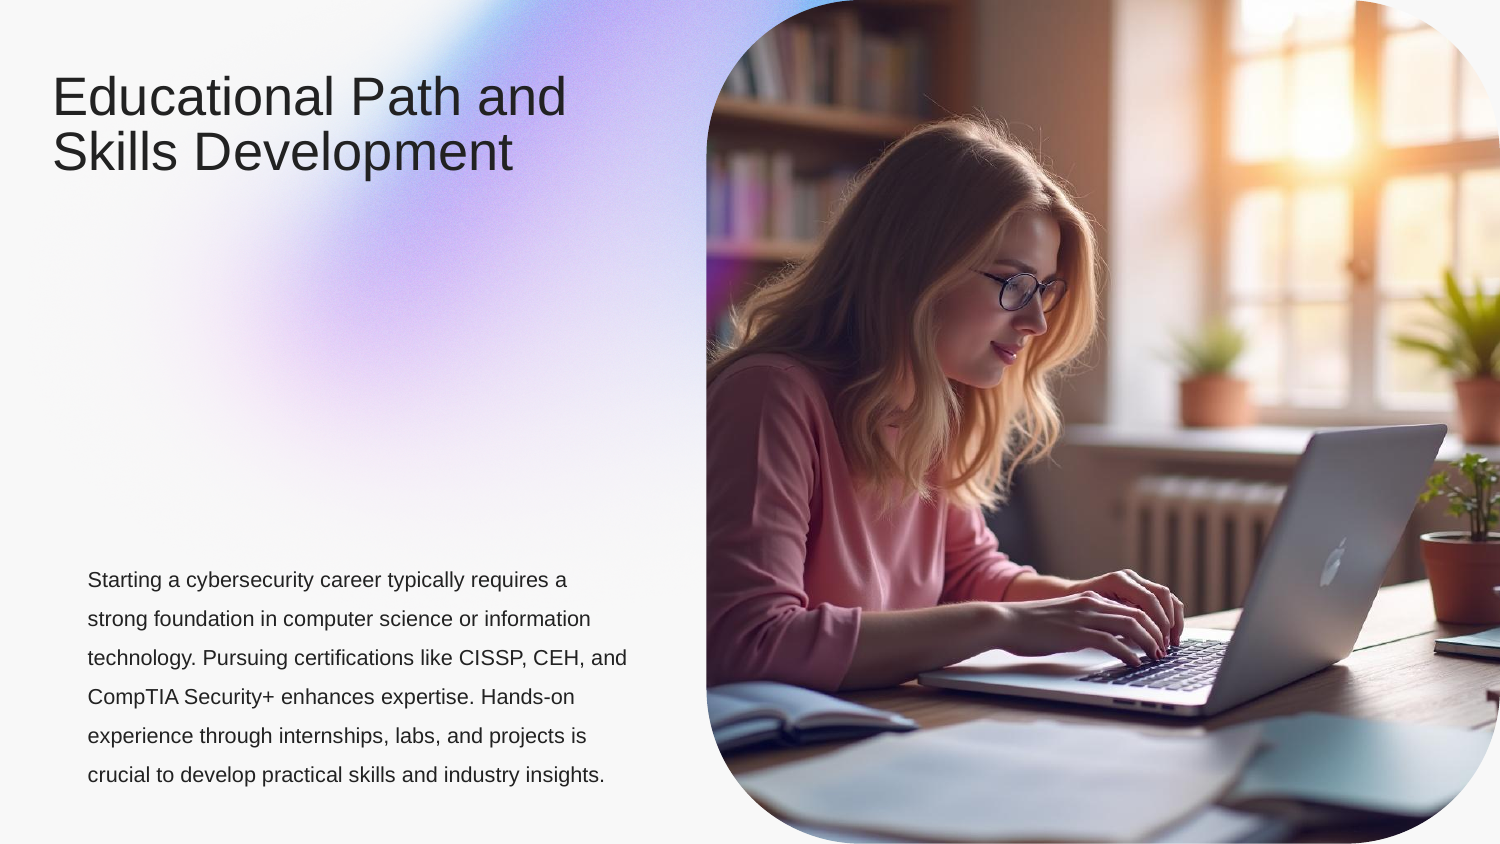

# Educational Path and Skills Development
Starting a cybersecurity career typically requires a strong foundation in computer science or information technology. Pursuing certifications like CISSP, CEH, and CompTIA Security+ enhances expertise. Hands-on experience through internships, labs, and projects is crucial to develop practical skills and industry insights.